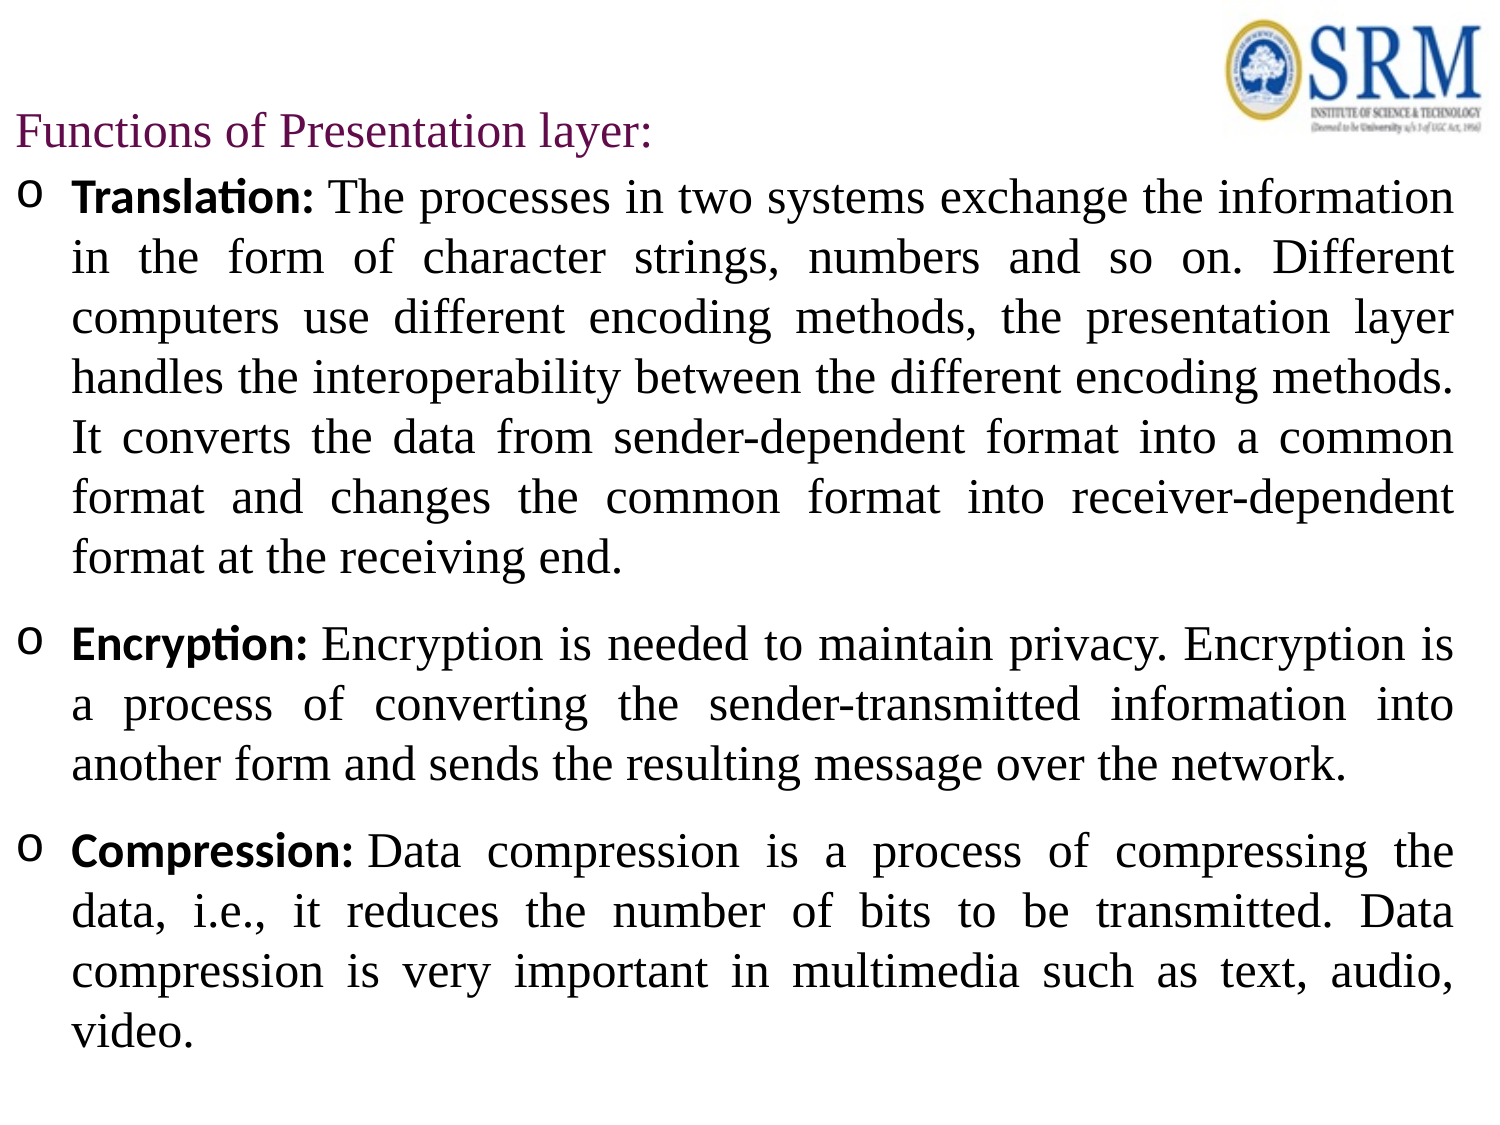

Functions of Presentation layer:
Translation: The processes in two systems exchange the information in the form of character strings, numbers and so on. Different computers use different encoding methods, the presentation layer handles the interoperability between the different encoding methods. It converts the data from sender-dependent format into a common format and changes the common format into receiver-dependent format at the receiving end.
Encryption: Encryption is needed to maintain privacy. Encryption is a process of converting the sender-transmitted information into another form and sends the resulting message over the network.
Compression: Data compression is a process of compressing the data, i.e., it reduces the number of bits to be transmitted. Data compression is very important in multimedia such as text, audio, video.